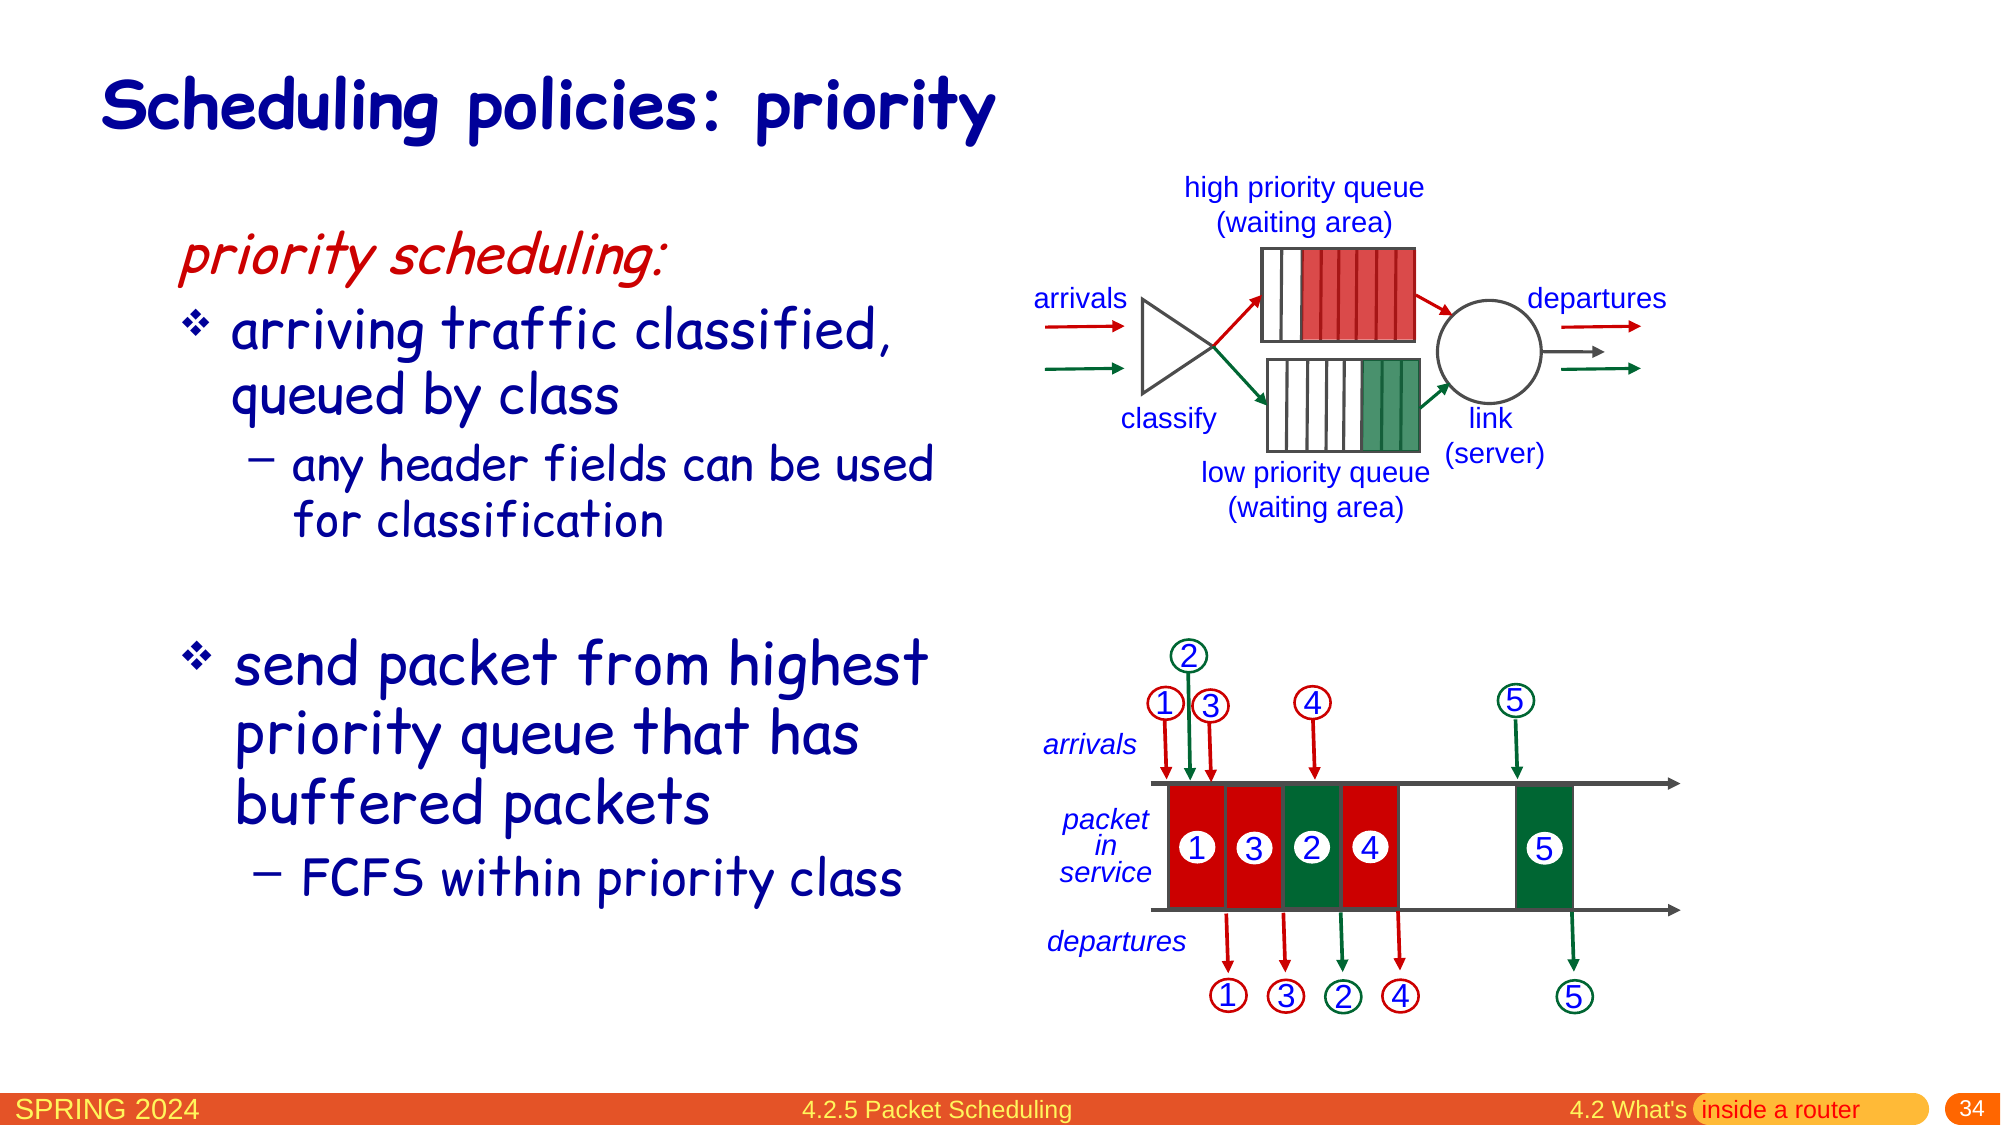

# Scheduling policies: priority
high priority queue
(waiting area)

arrivals
departures
classify
link
 (server)
low priority queue
(waiting area)
priority scheduling:
arriving traffic classified, queued by class
any header fields can be used for classification
send packet from highest priority queue that has buffered packets
FCFS within priority class
2

5

4

1

3

arrivals

4

2

1

3

5

packet in service
4

5

2

3

1

departures
4.2.5 Packet Scheduling
4.2 What's  inside a router